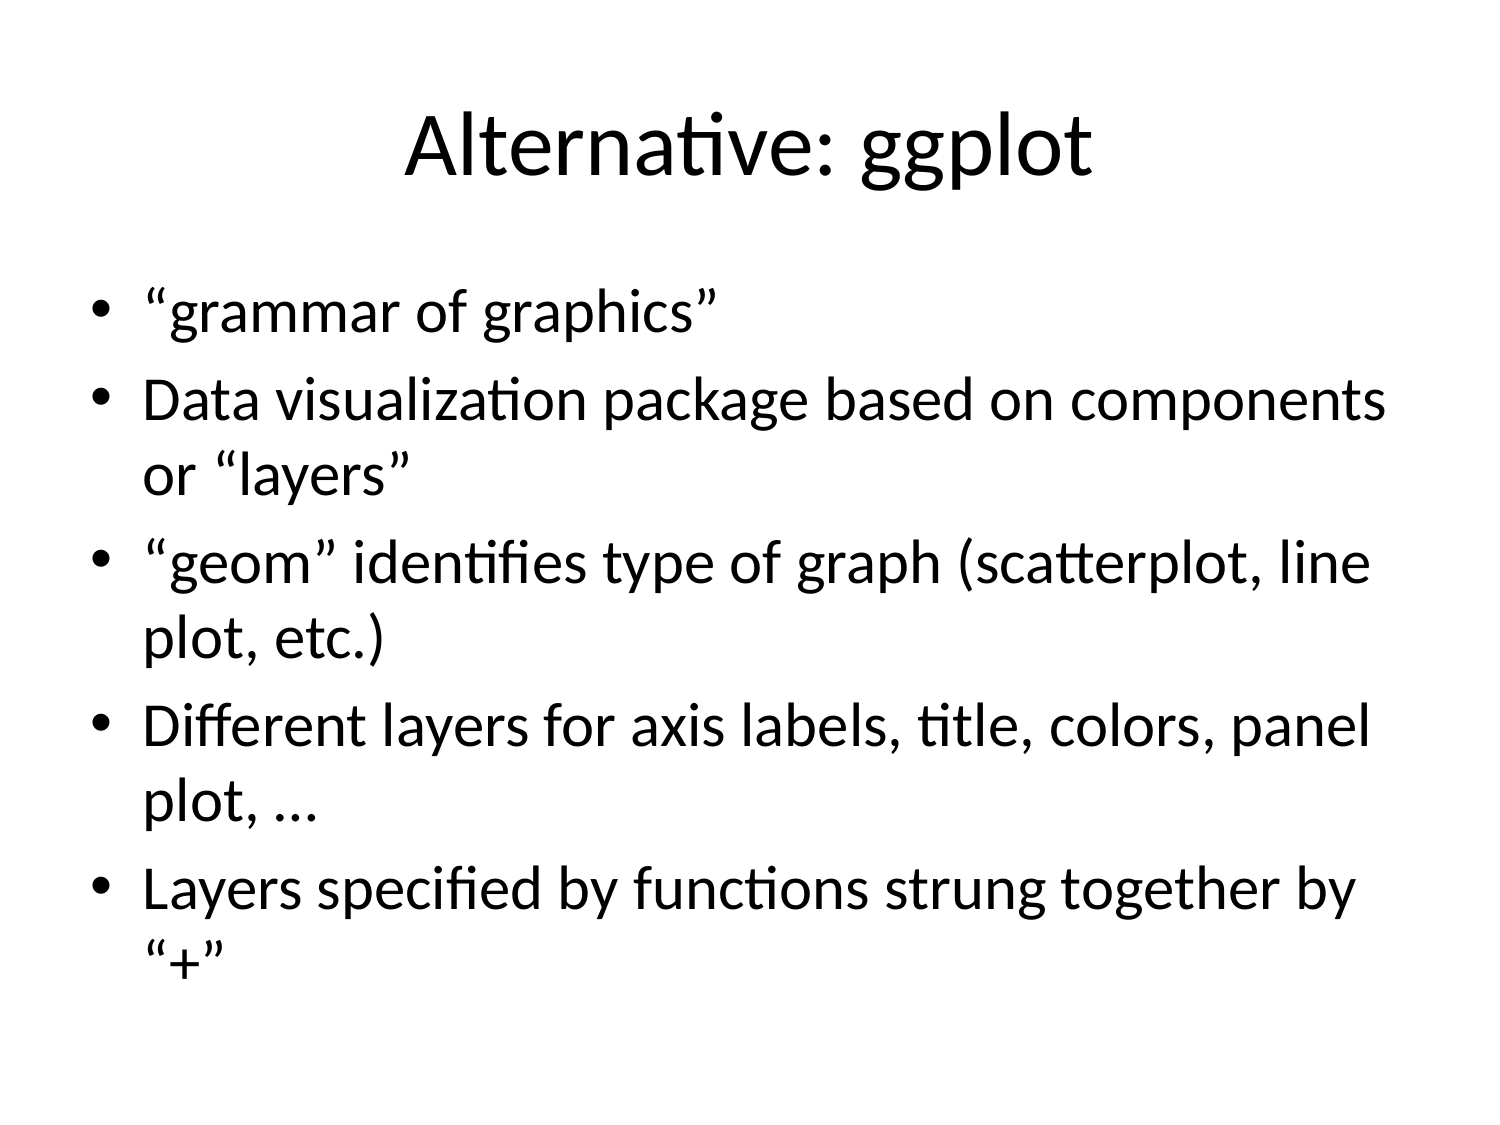

# Alternative: ggplot
“grammar of graphics”
Data visualization package based on components or “layers”
“geom” identifies type of graph (scatterplot, line plot, etc.)
Different layers for axis labels, title, colors, panel plot, …
Layers specified by functions strung together by “+”